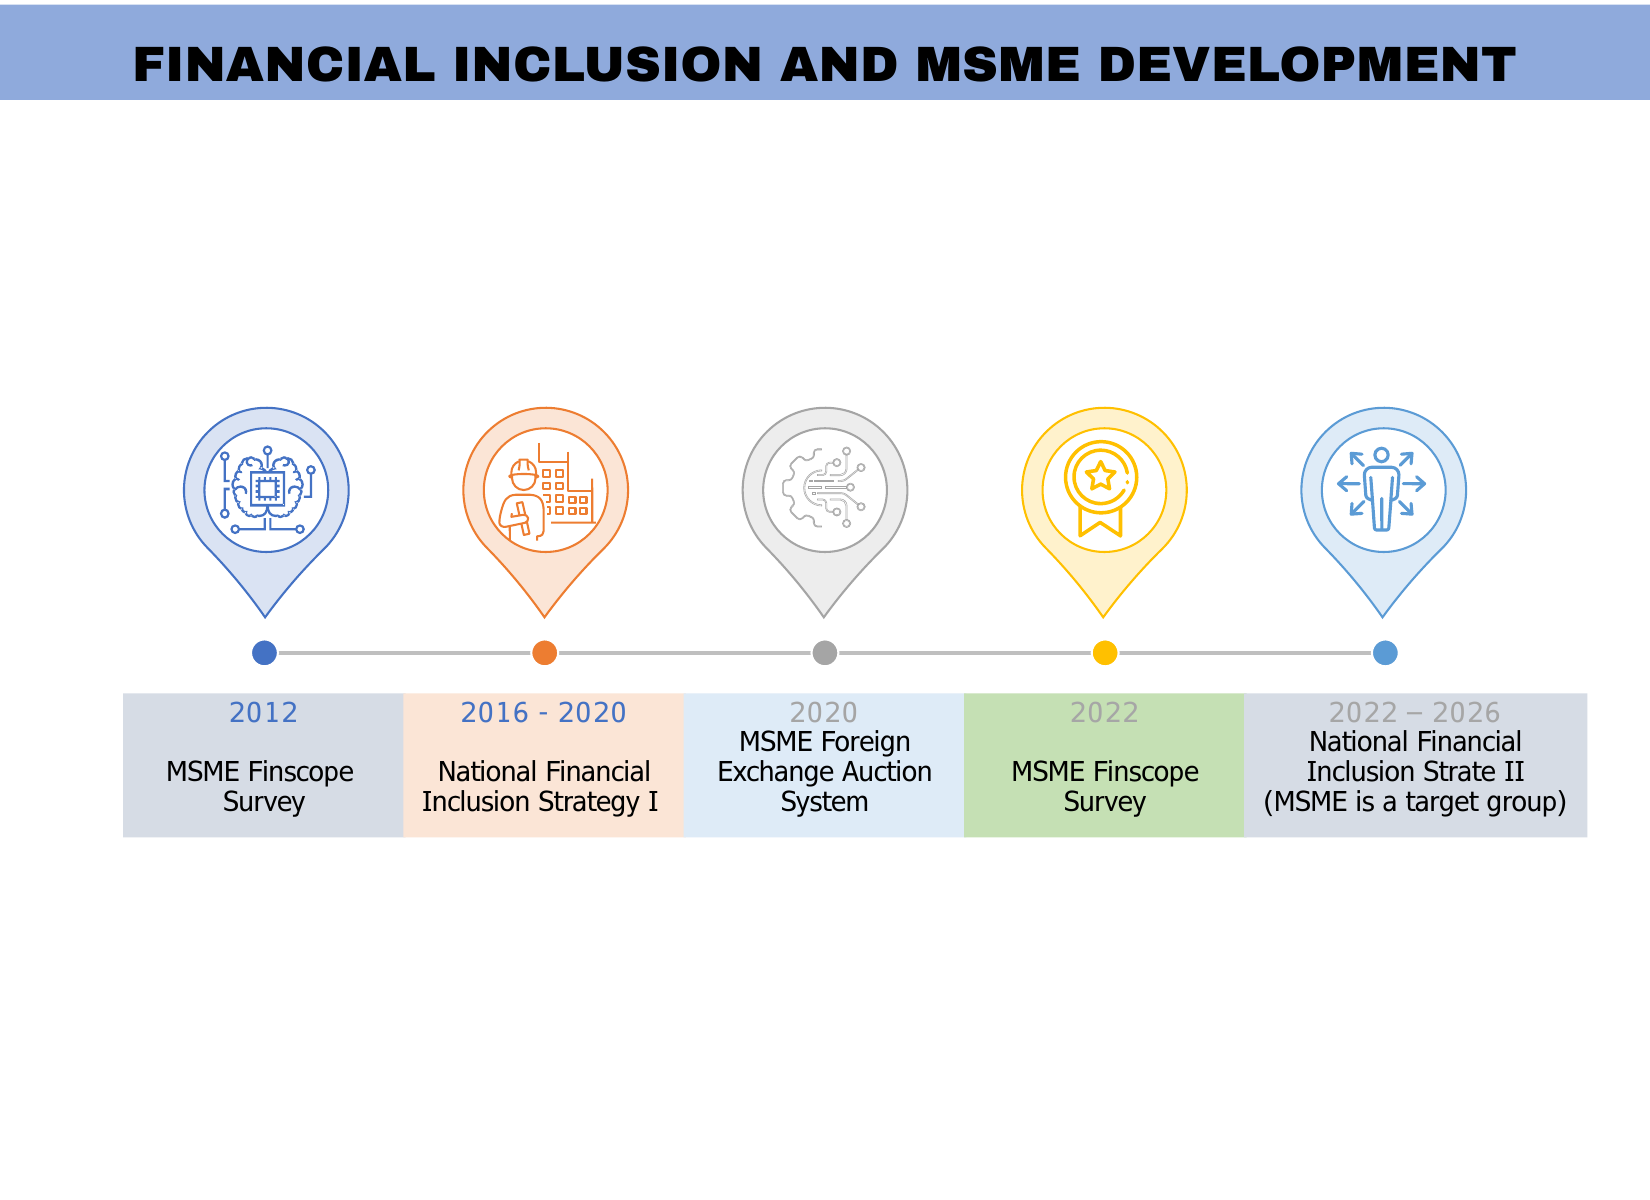

FINANCIAL INCLUSION AND MSME DEVELOPMENT

2012

MSME Finscope  Survey
2016 - 2020

National Financial Inclusion Strategy I
2020
MSME Foreign Exchange Auction System
2022

MSME Finscope Survey
2022 – 2026
National Financial Inclusion Strate II
(MSME is a target group)